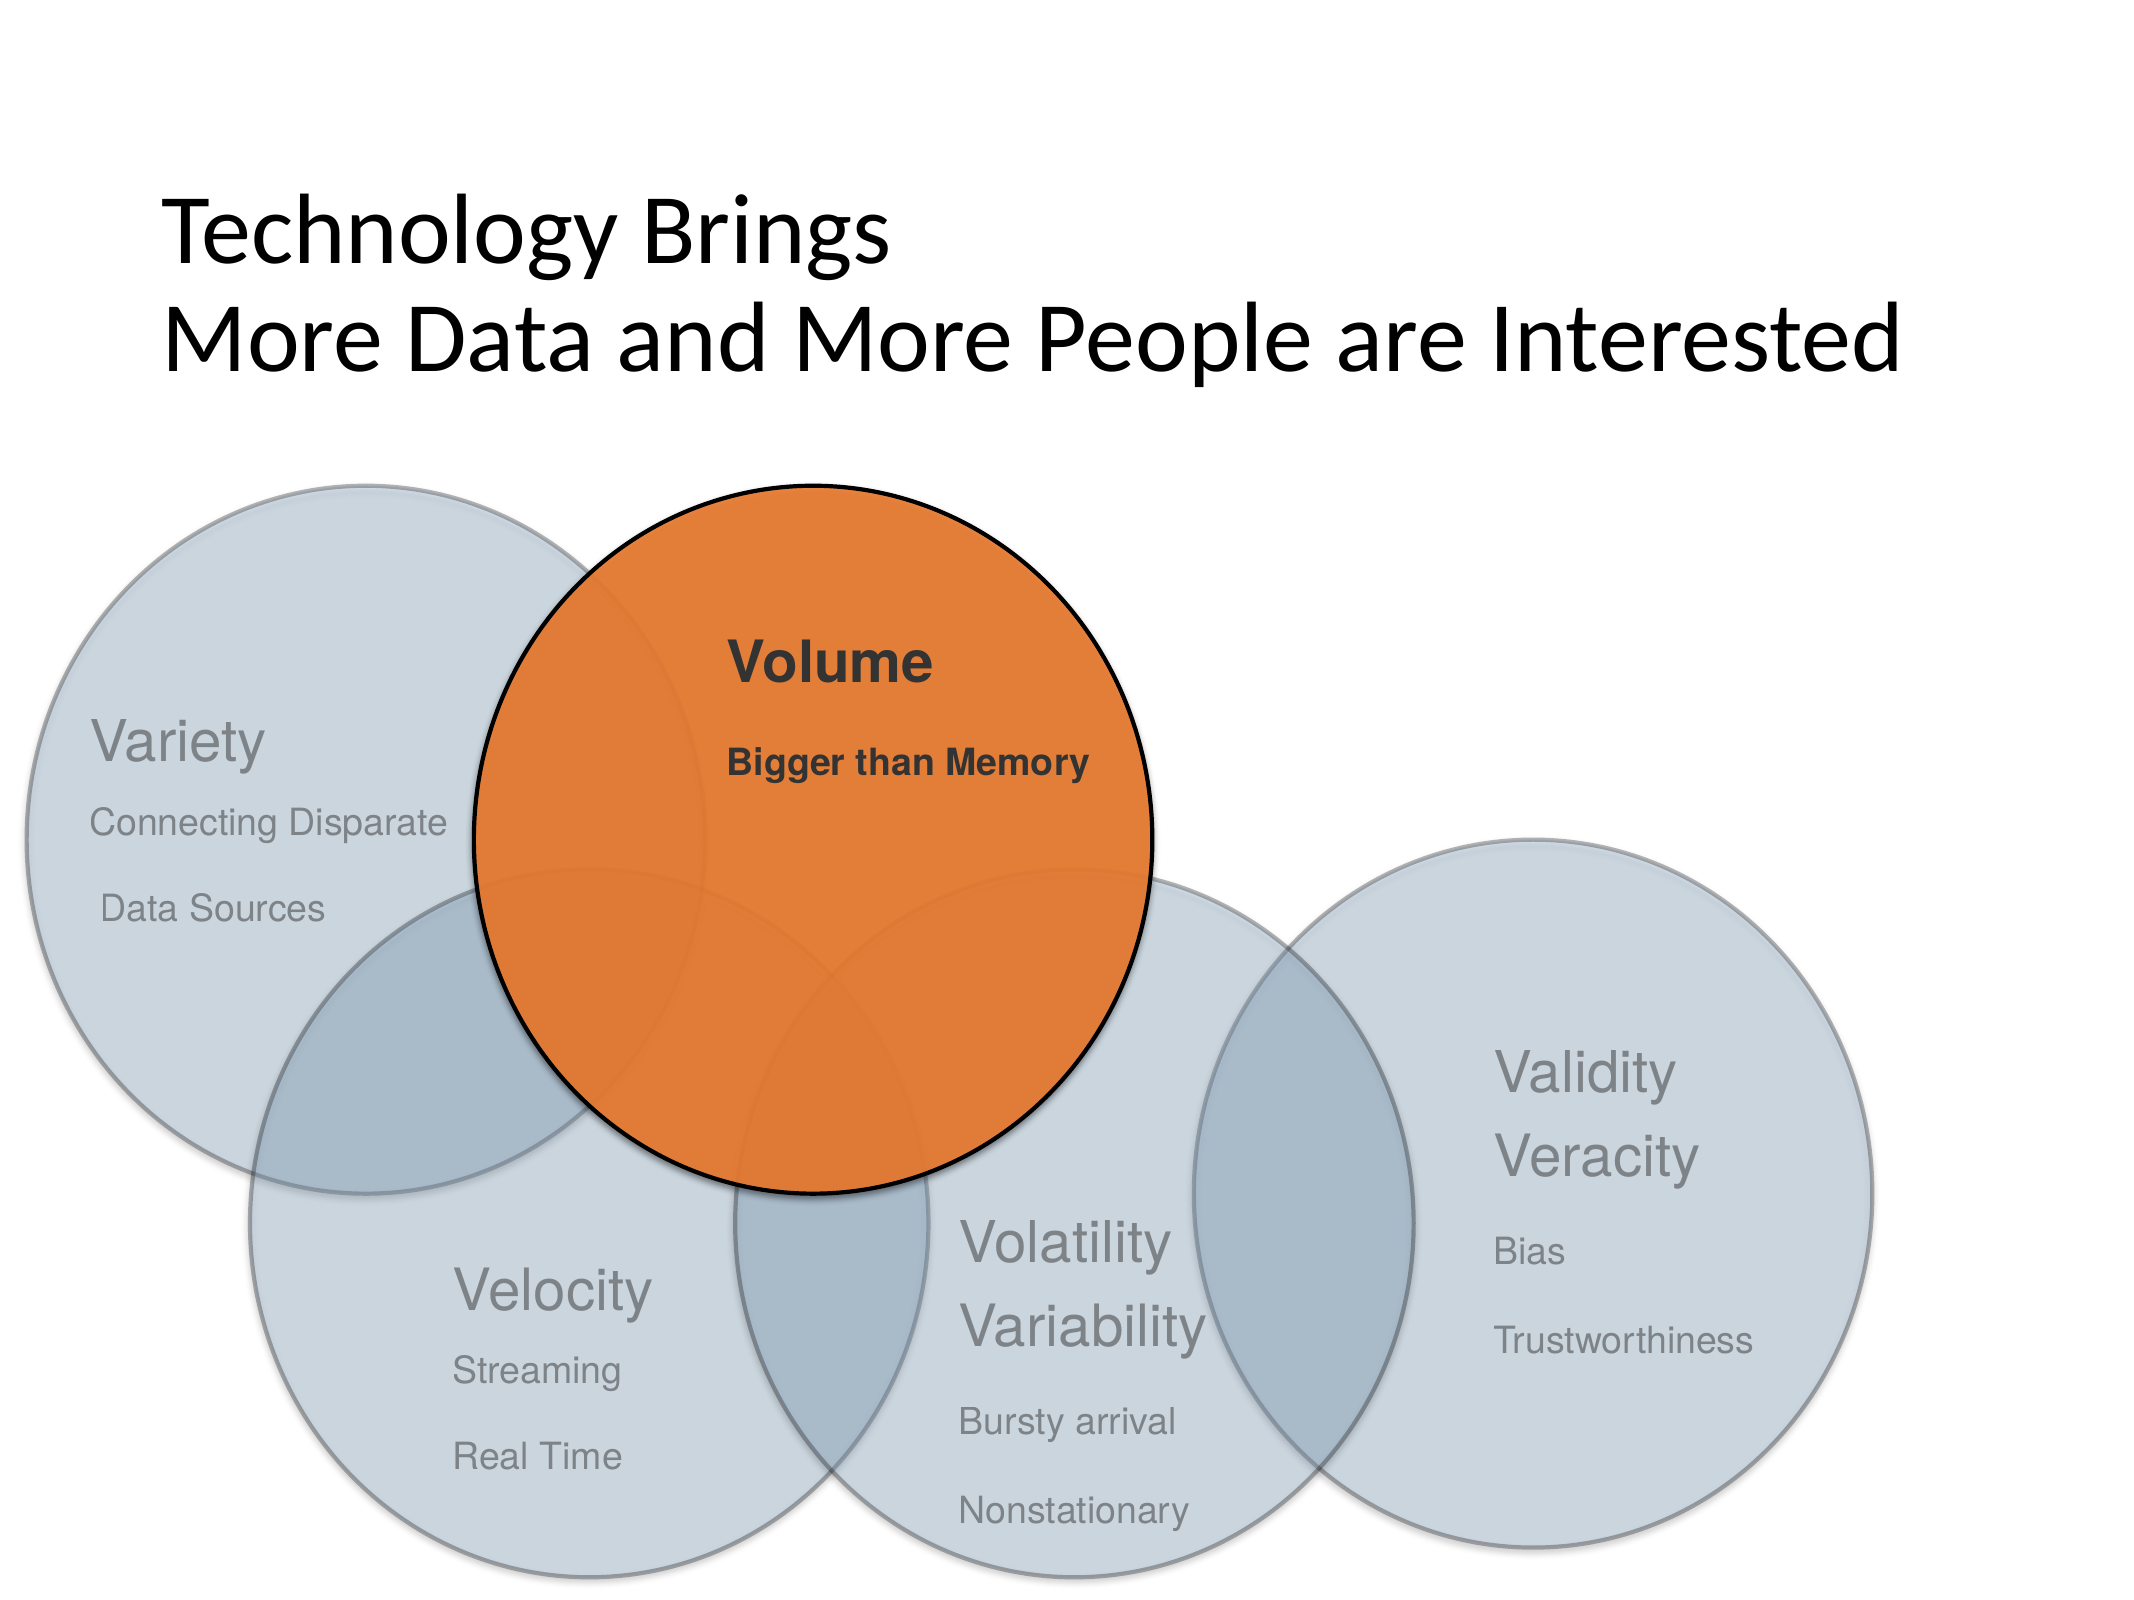

# Technology Brings More Data and More People are Interested

Volume
Bigger than Memory
Variety
Connecting Disparate
 Data Sources

Validity
Veracity
Bias
Trustworthiness
Volatility
Variability
Bursty arrival
Nonstationary
Velocity
Streaming
Real Time